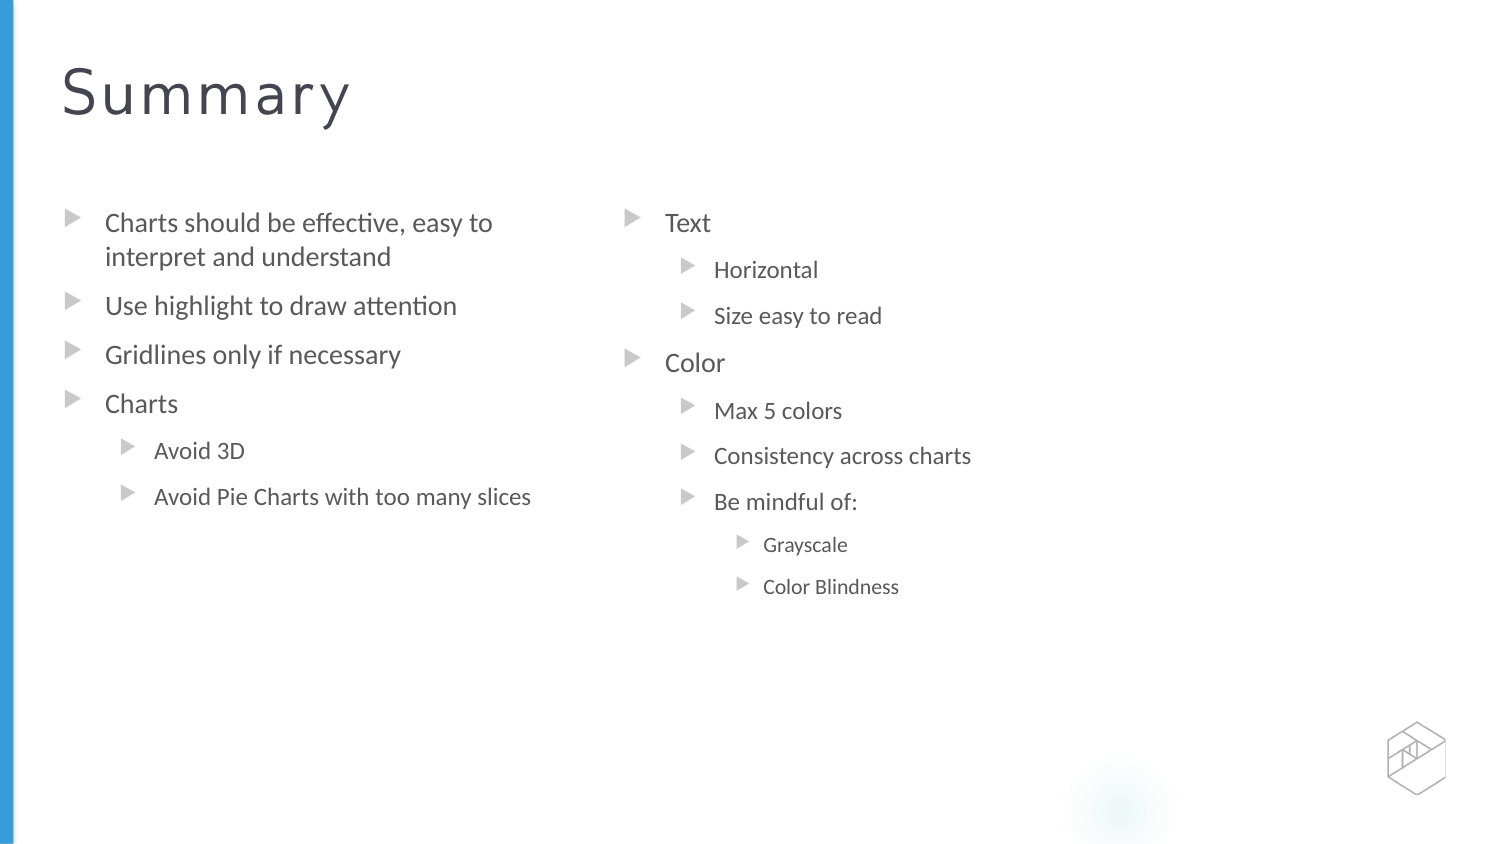

# Summary
Text
Horizontal
Size easy to read
Color
Max 5 colors
Consistency across charts
Be mindful of:
Grayscale
Color Blindness
Charts should be effective, easy to interpret and understand
Use highlight to draw attention
Gridlines only if necessary
Charts
Avoid 3D
Avoid Pie Charts with too many slices